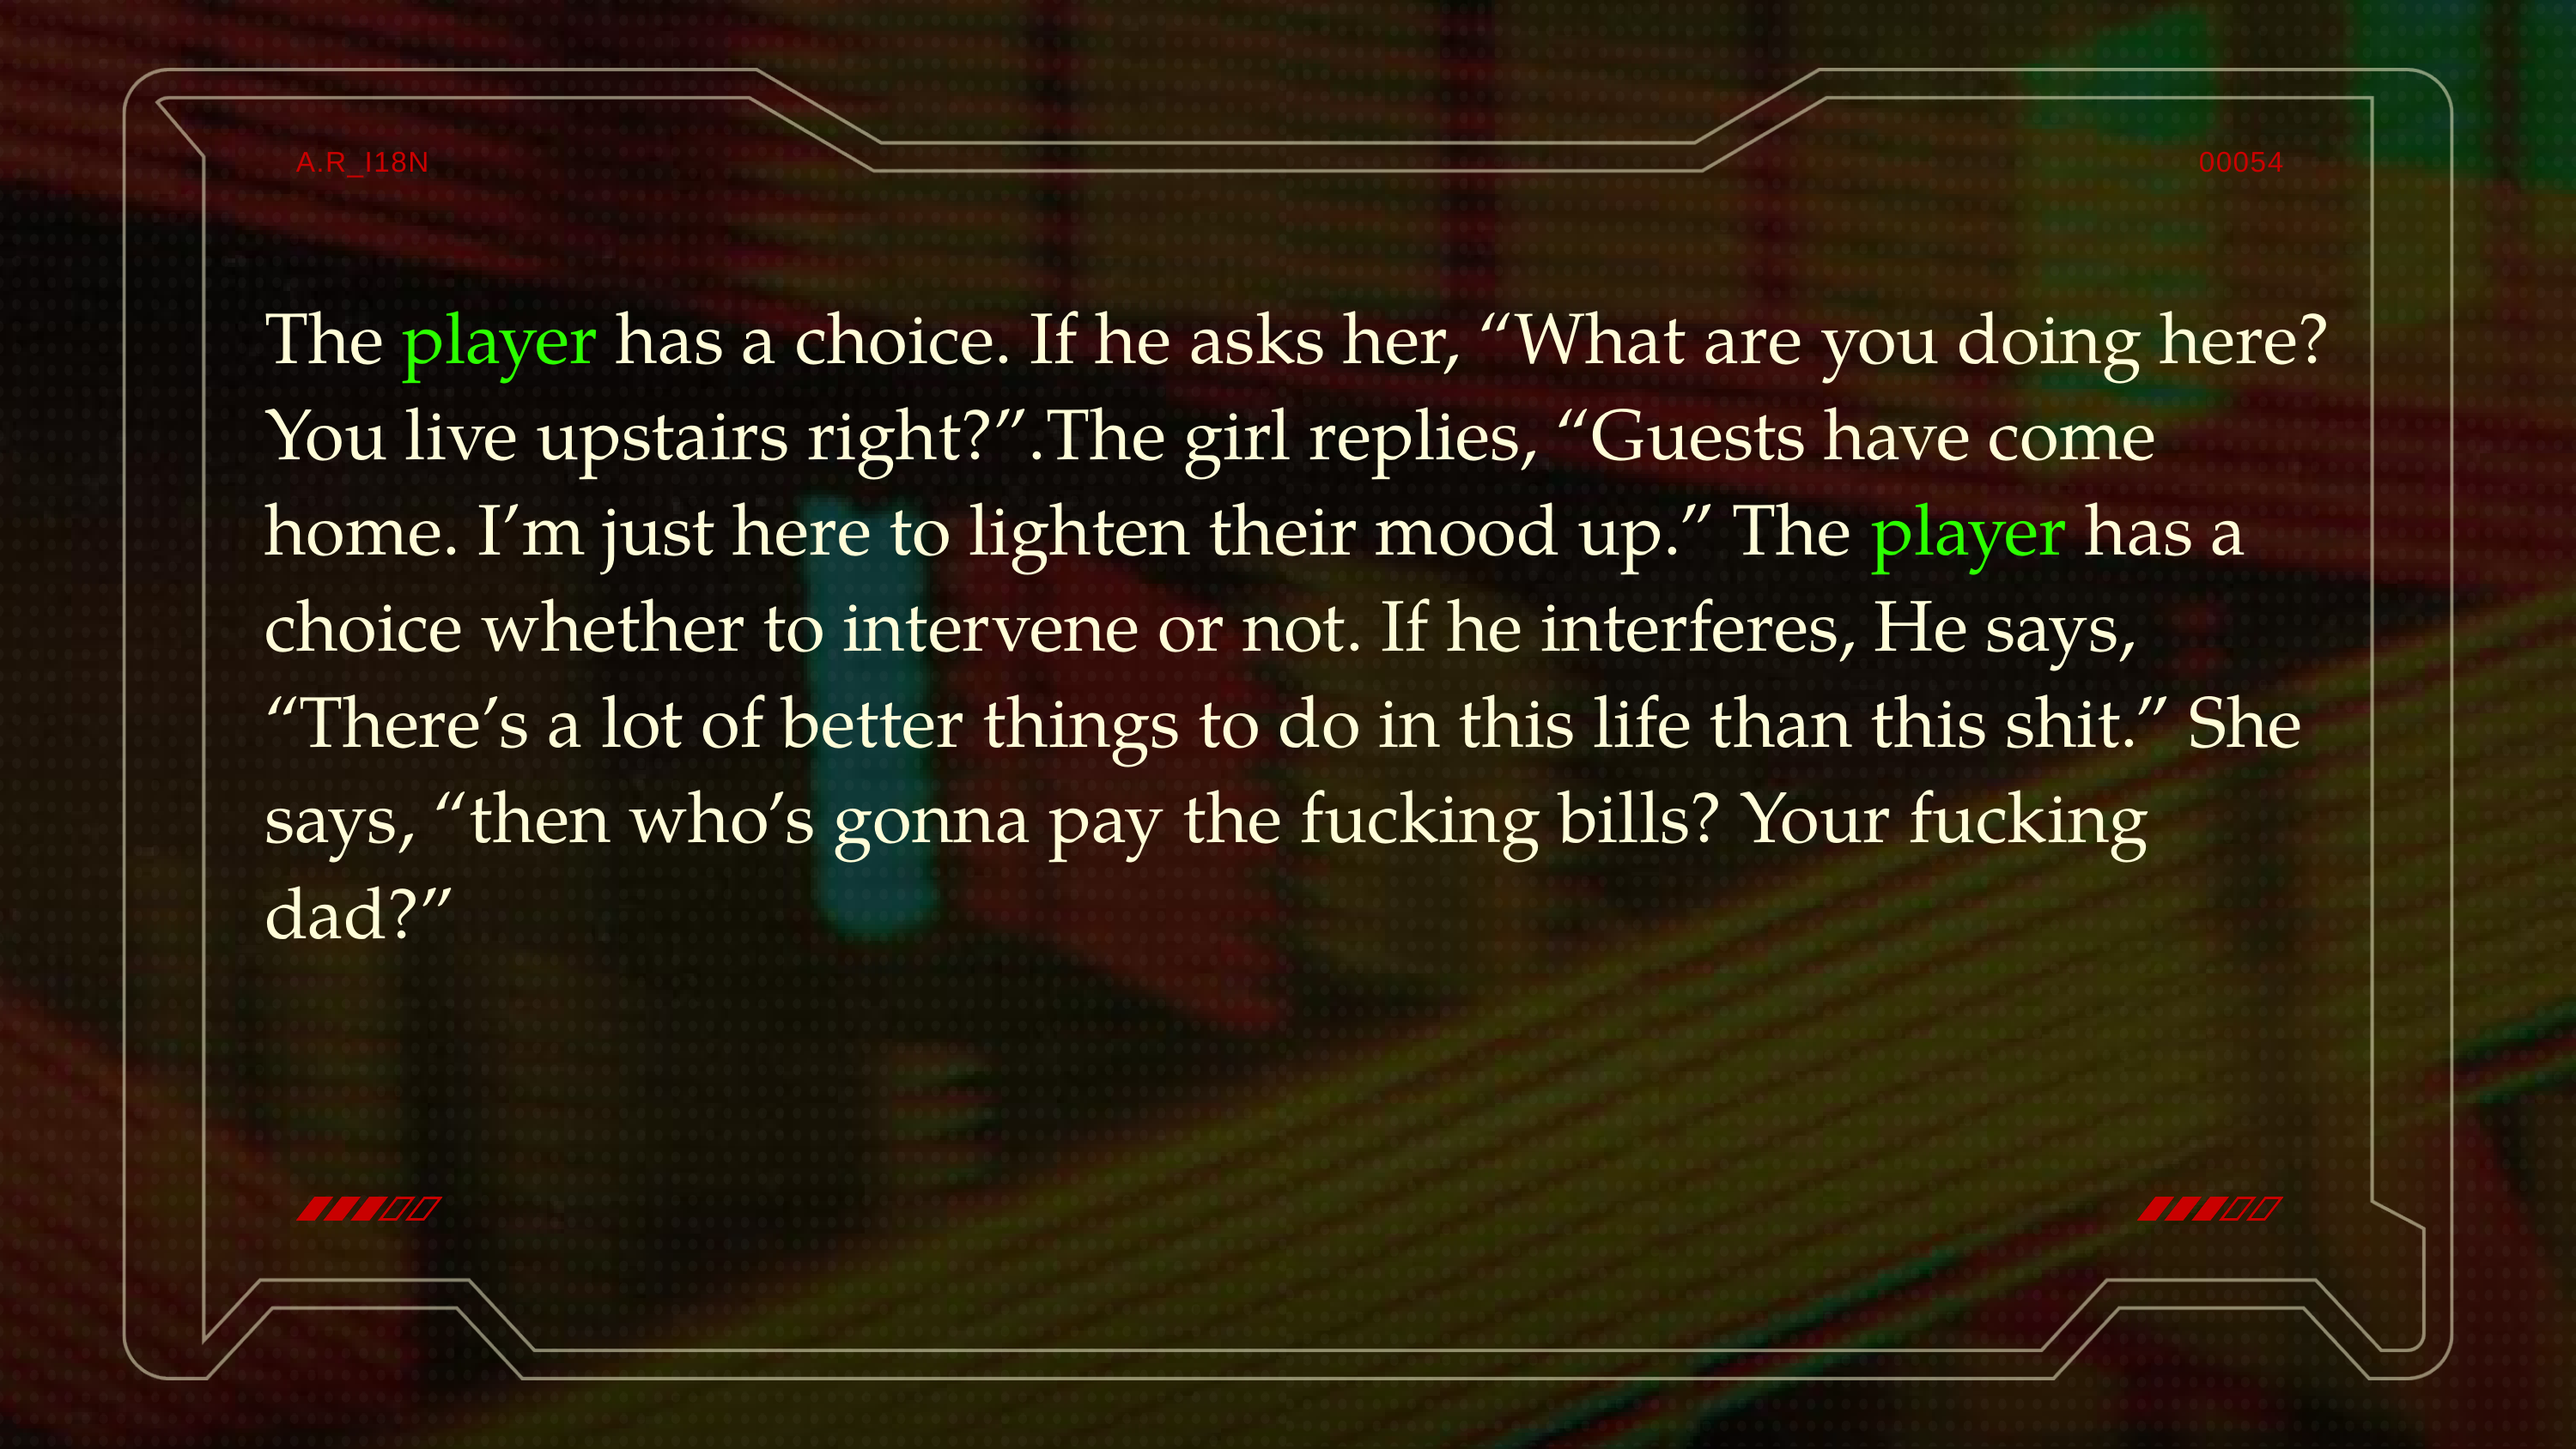

A.R_I18N
00054
The player has a choice. If he asks her, “What are you doing here? You live upstairs right?”.The girl replies, “Guests have come home. I’m just here to lighten their mood up.” The player has a choice whether to intervene or not. If he interferes, He says, “There’s a lot of better things to do in this life than this shit.” She says, “then who’s gonna pay the fucking bills? Your fucking dad?”